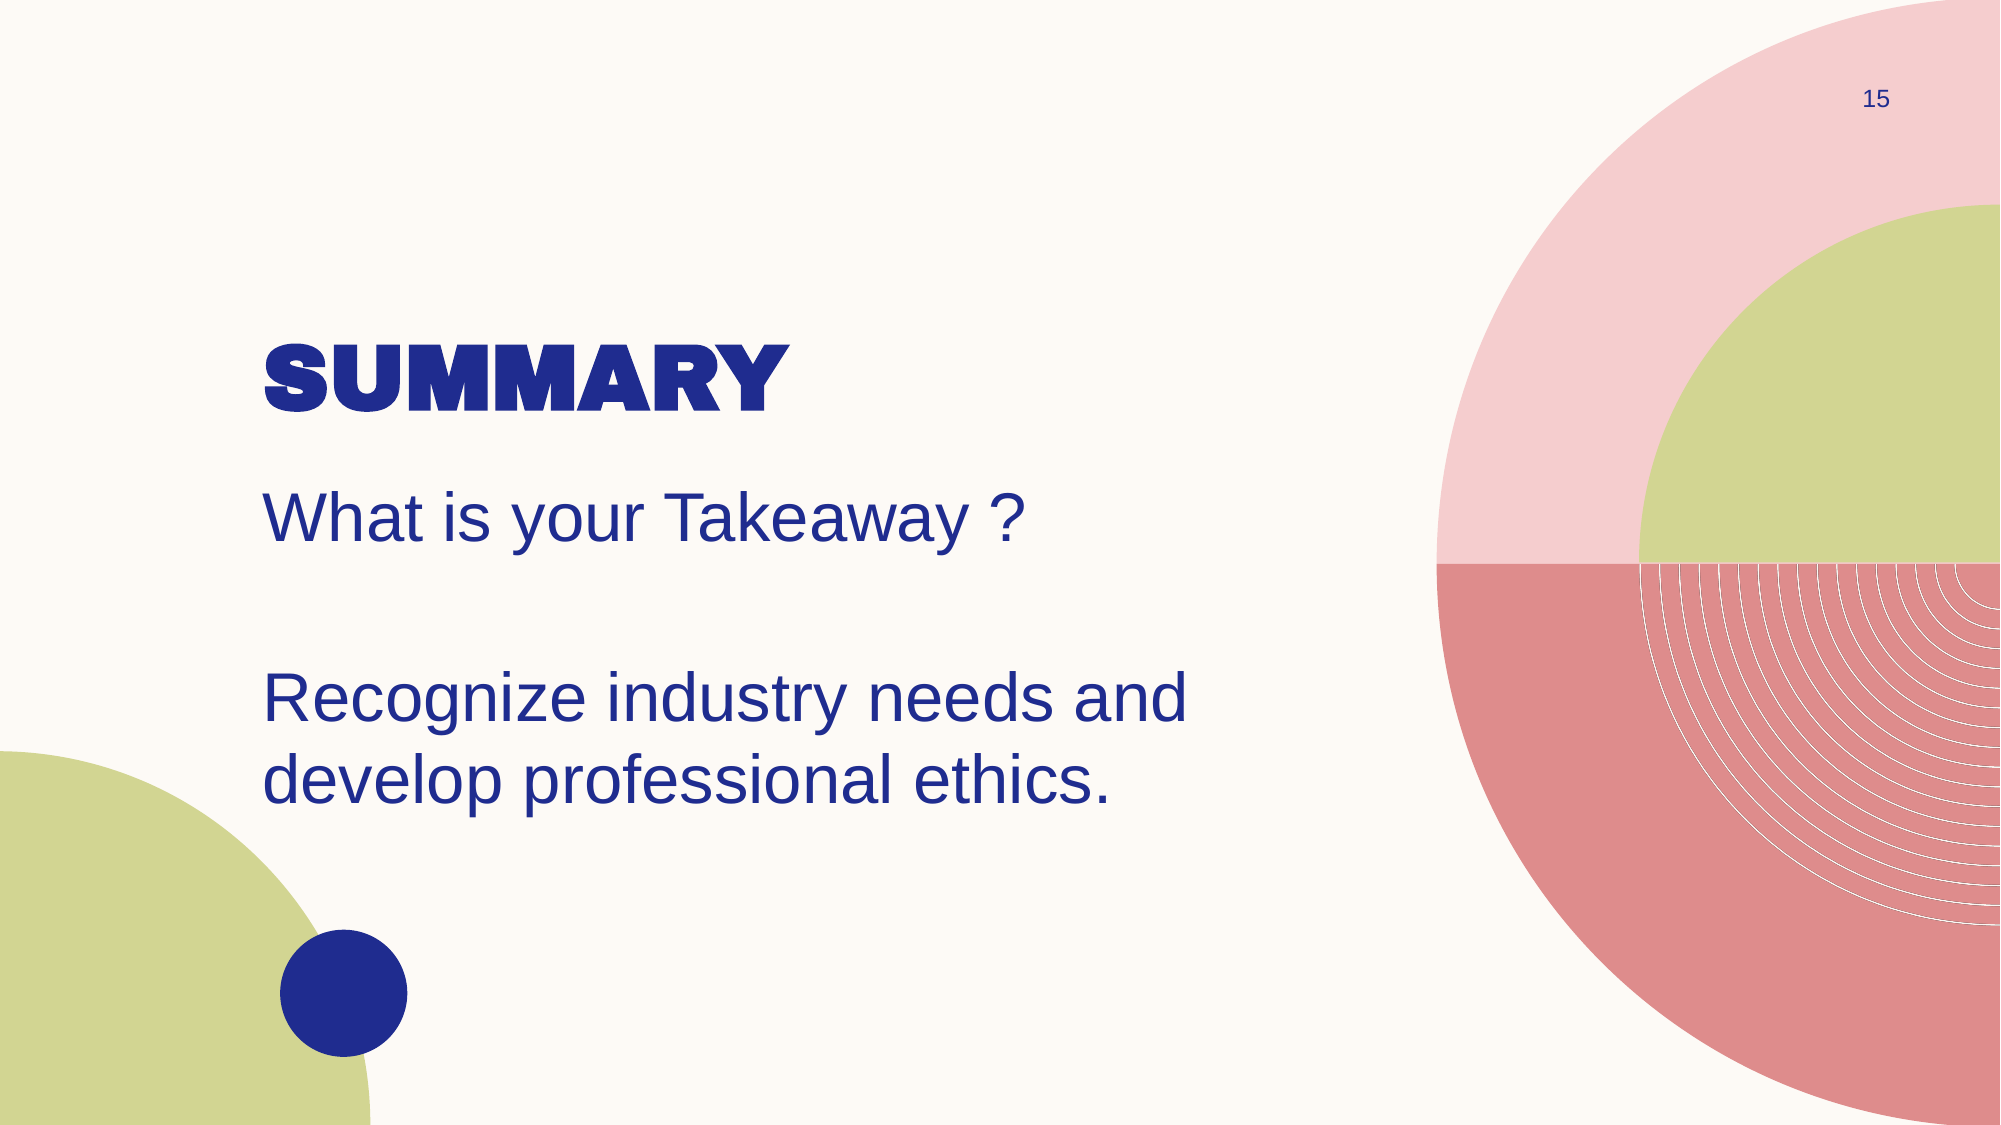

15
# SUMMARY
What is your Takeaway ?

Recognize industry needs and develop professional ethics.